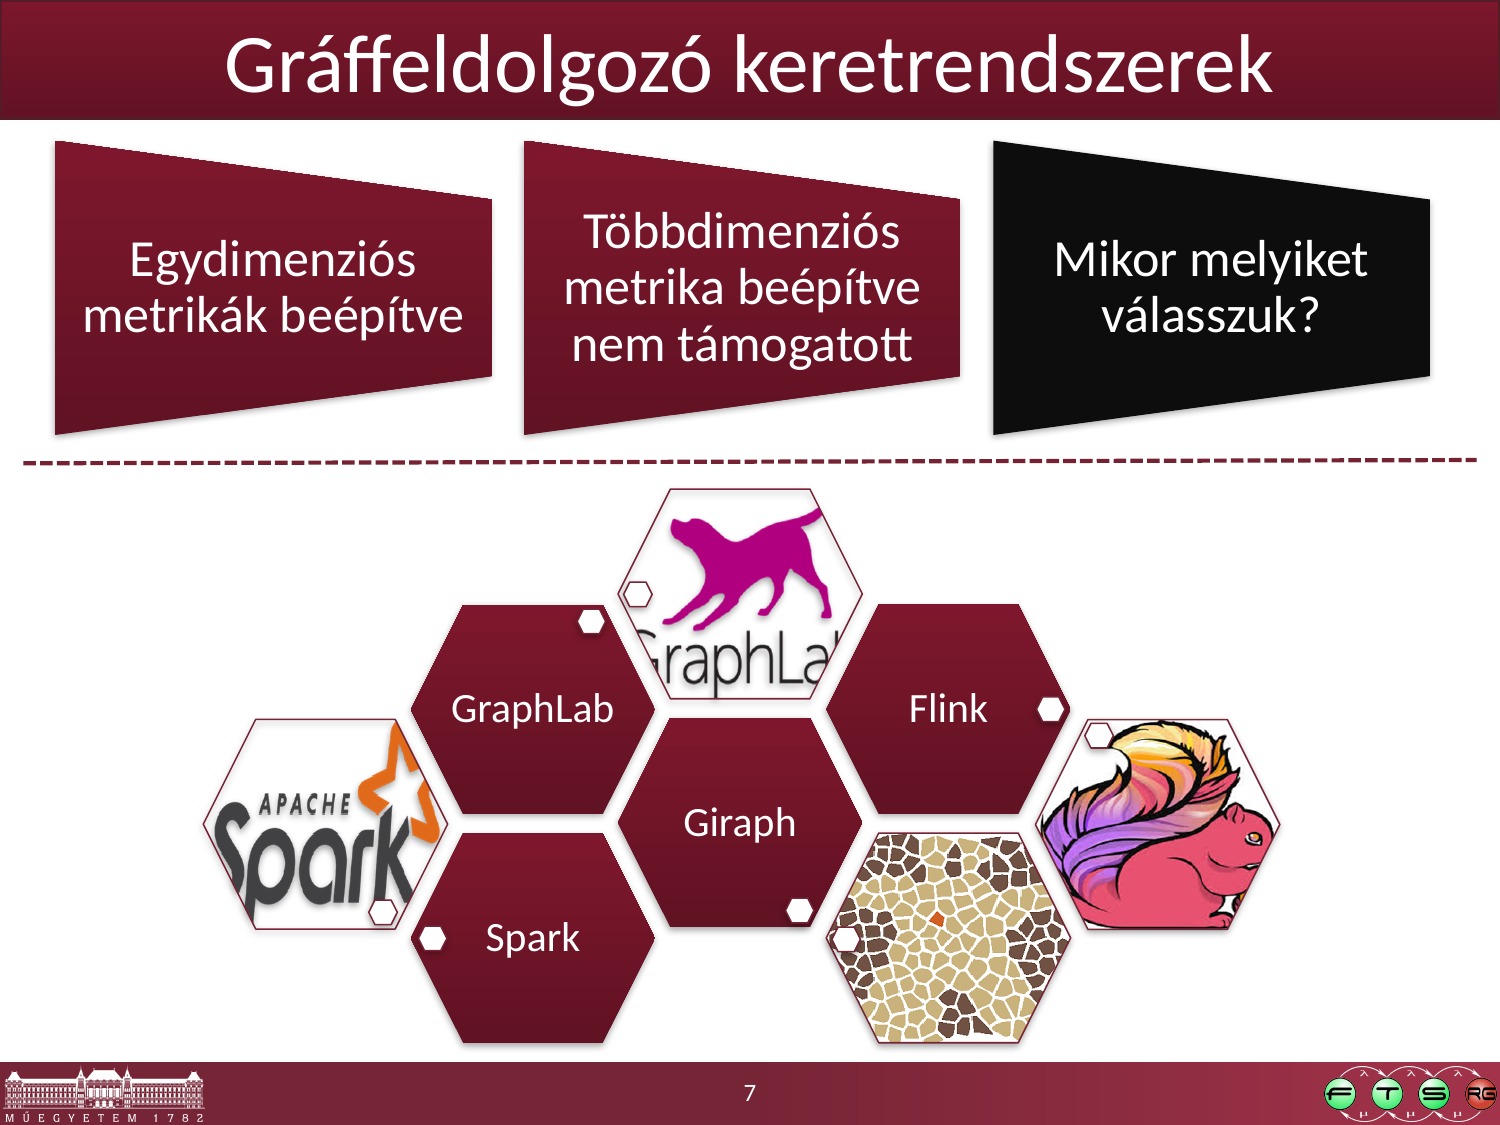

# Gráffeldolgozó keretrendszerek

Egydimenziós metrikák beépítve
Többdimenziós metrika beépítve nem támogatott
Mikor melyiket válasszuk?
Spark
Giraph
GraphLab
Flink
7